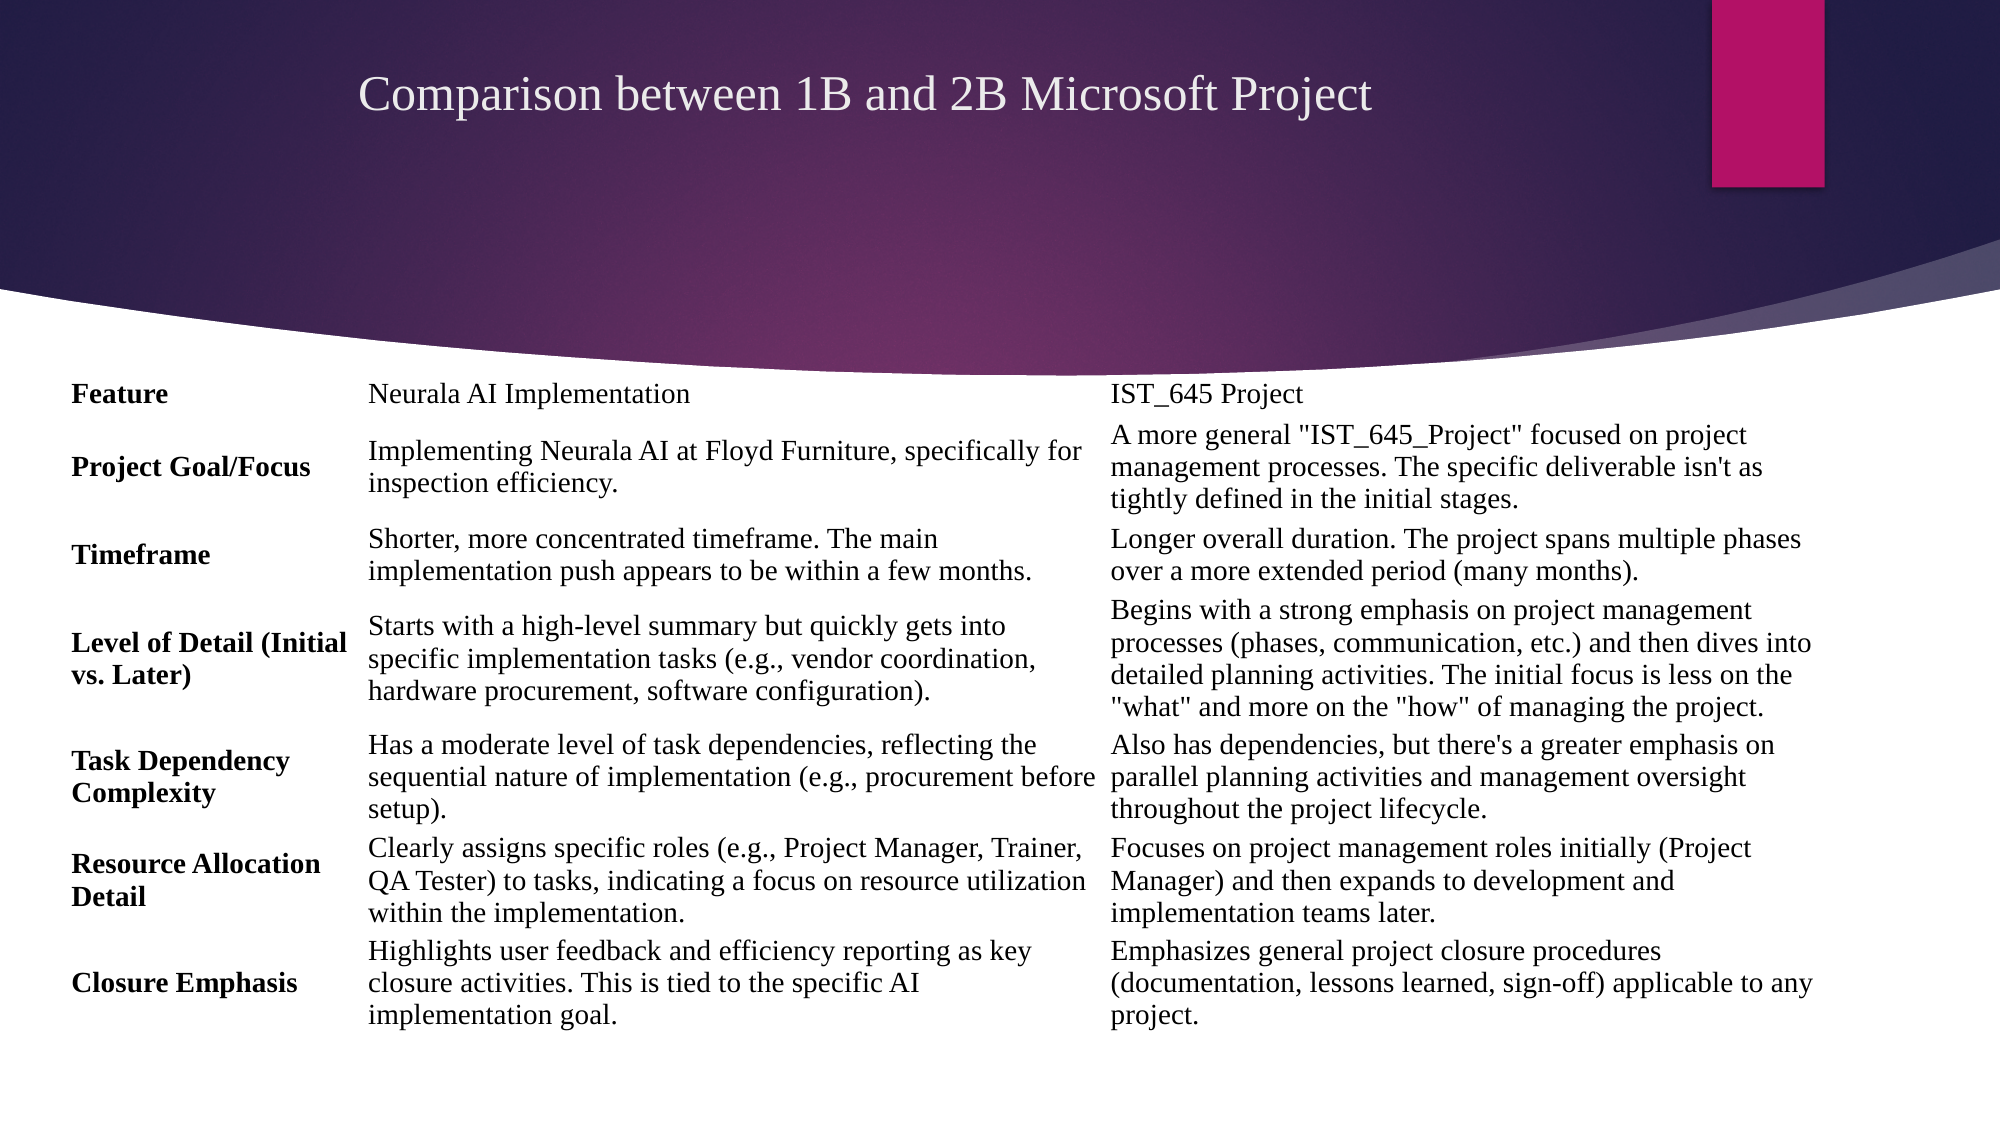

# Comparison between 1B and 2B Microsoft Project

| Feature | Neurala AI Implementation | IST\_645 Project |
| --- | --- | --- |
| Project Goal/Focus | Implementing Neurala AI at Floyd Furniture, specifically for inspection efficiency. | A more general "IST\_645\_Project" focused on project management processes. The specific deliverable isn't as tightly defined in the initial stages. |
| Timeframe | Shorter, more concentrated timeframe. The main implementation push appears to be within a few months. | Longer overall duration. The project spans multiple phases over a more extended period (many months). |
| Level of Detail (Initial vs. Later) | Starts with a high-level summary but quickly gets into specific implementation tasks (e.g., vendor coordination, hardware procurement, software configuration). | Begins with a strong emphasis on project management processes (phases, communication, etc.) and then dives into detailed planning activities. The initial focus is less on the "what" and more on the "how" of managing the project. |
| Task Dependency Complexity | Has a moderate level of task dependencies, reflecting the sequential nature of implementation (e.g., procurement before setup). | Also has dependencies, but there's a greater emphasis on parallel planning activities and management oversight throughout the project lifecycle. |
| Resource Allocation Detail | Clearly assigns specific roles (e.g., Project Manager, Trainer, QA Tester) to tasks, indicating a focus on resource utilization within the implementation. | Focuses on project management roles initially (Project Manager) and then expands to development and implementation teams later. |
| Closure Emphasis | Highlights user feedback and efficiency reporting as key closure activities. This is tied to the specific AI implementation goal. | Emphasizes general project closure procedures (documentation, lessons learned, sign-off) applicable to any project. |